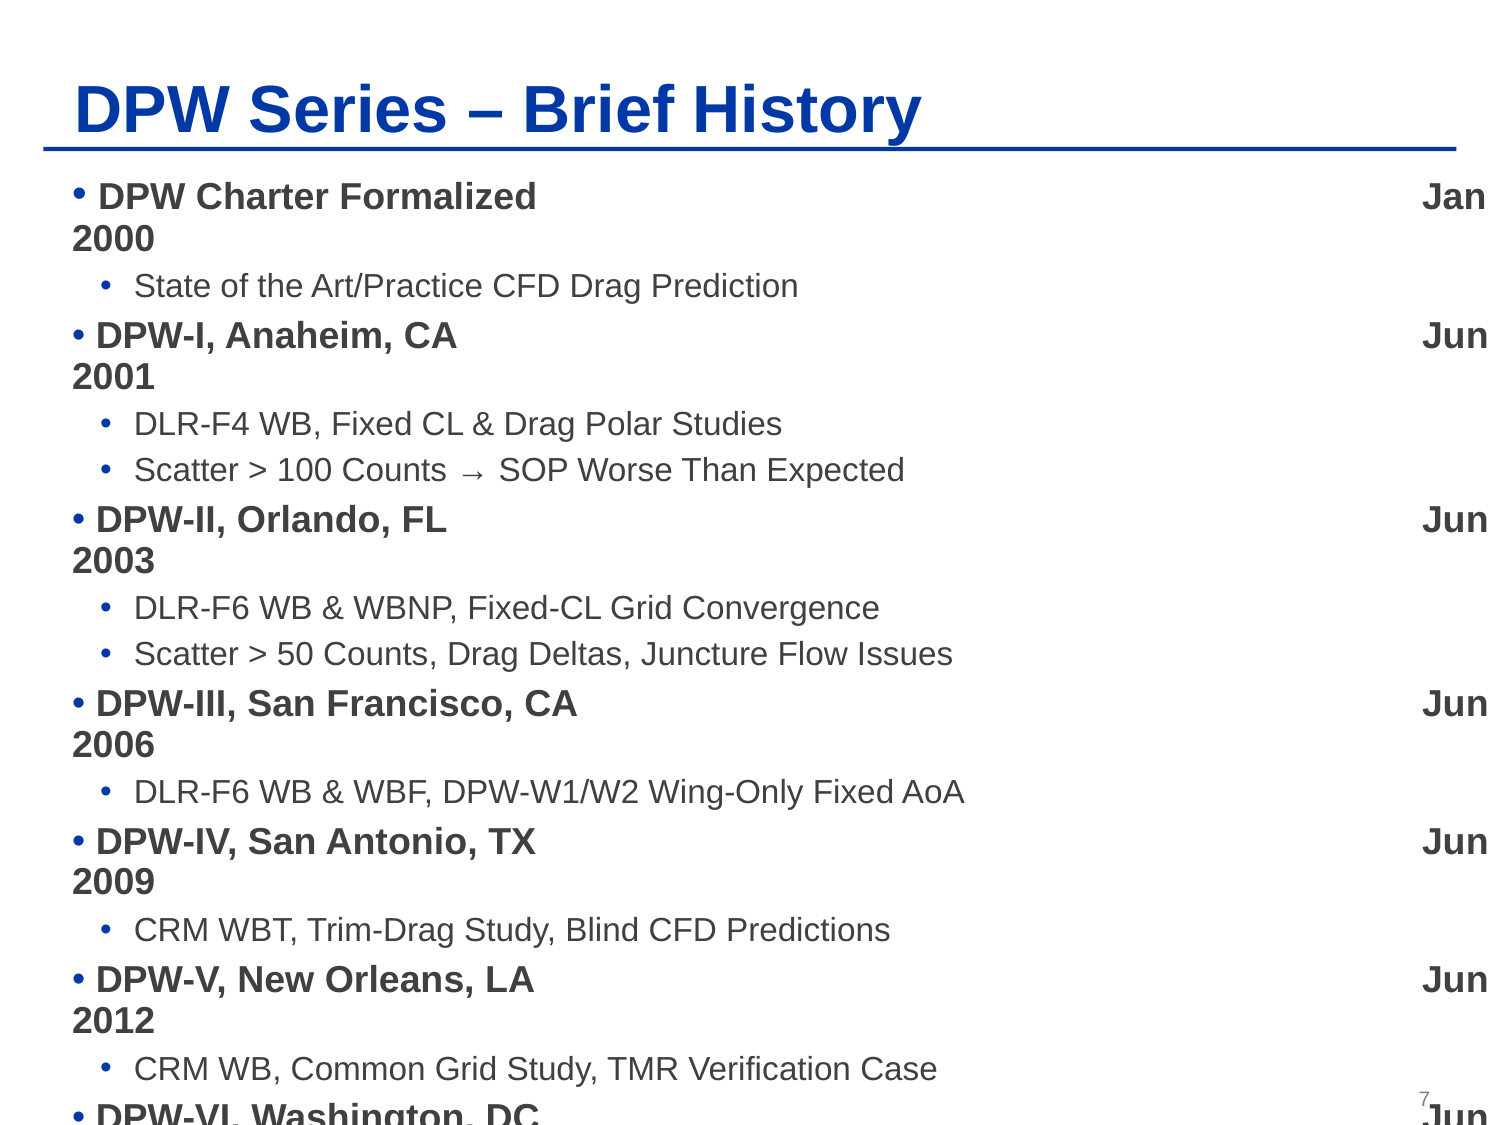

# DPW Series – Brief History
 DPW Charter Formalized						Jan 2000
State of the Art/Practice CFD Drag Prediction
 DPW-I, Anaheim, CA							Jun 2001
DLR-F4 WB, Fixed CL & Drag Polar Studies
Scatter > 100 Counts → SOP Worse Than Expected
 DPW-II, Orlando, FL							Jun 2003
DLR-F6 WB & WBNP, Fixed-CL Grid Convergence
Scatter > 50 Counts, Drag Deltas, Juncture Flow Issues
 DPW-III, San Francisco, CA						Jun 2006
DLR-F6 WB & WBF, DPW-W1/W2 Wing-Only Fixed AoA
 DPW-IV, San Antonio, TX						Jun 2009
CRM WBT, Trim-Drag Study, Blind CFD Predictions
 DPW-V, New Orleans, LA						Jun 2012
CRM WB, Common Grid Study, TMR Verification Case
 DPW-VI, Washington, DC						Jun 2016
CRM WB & WBNP, Aero-Elastic Deflection Study
 DPW-VII, Chicago, IL							Jun 2022
CRM WB, “Expanding the Envelope Beyond RANS”
7